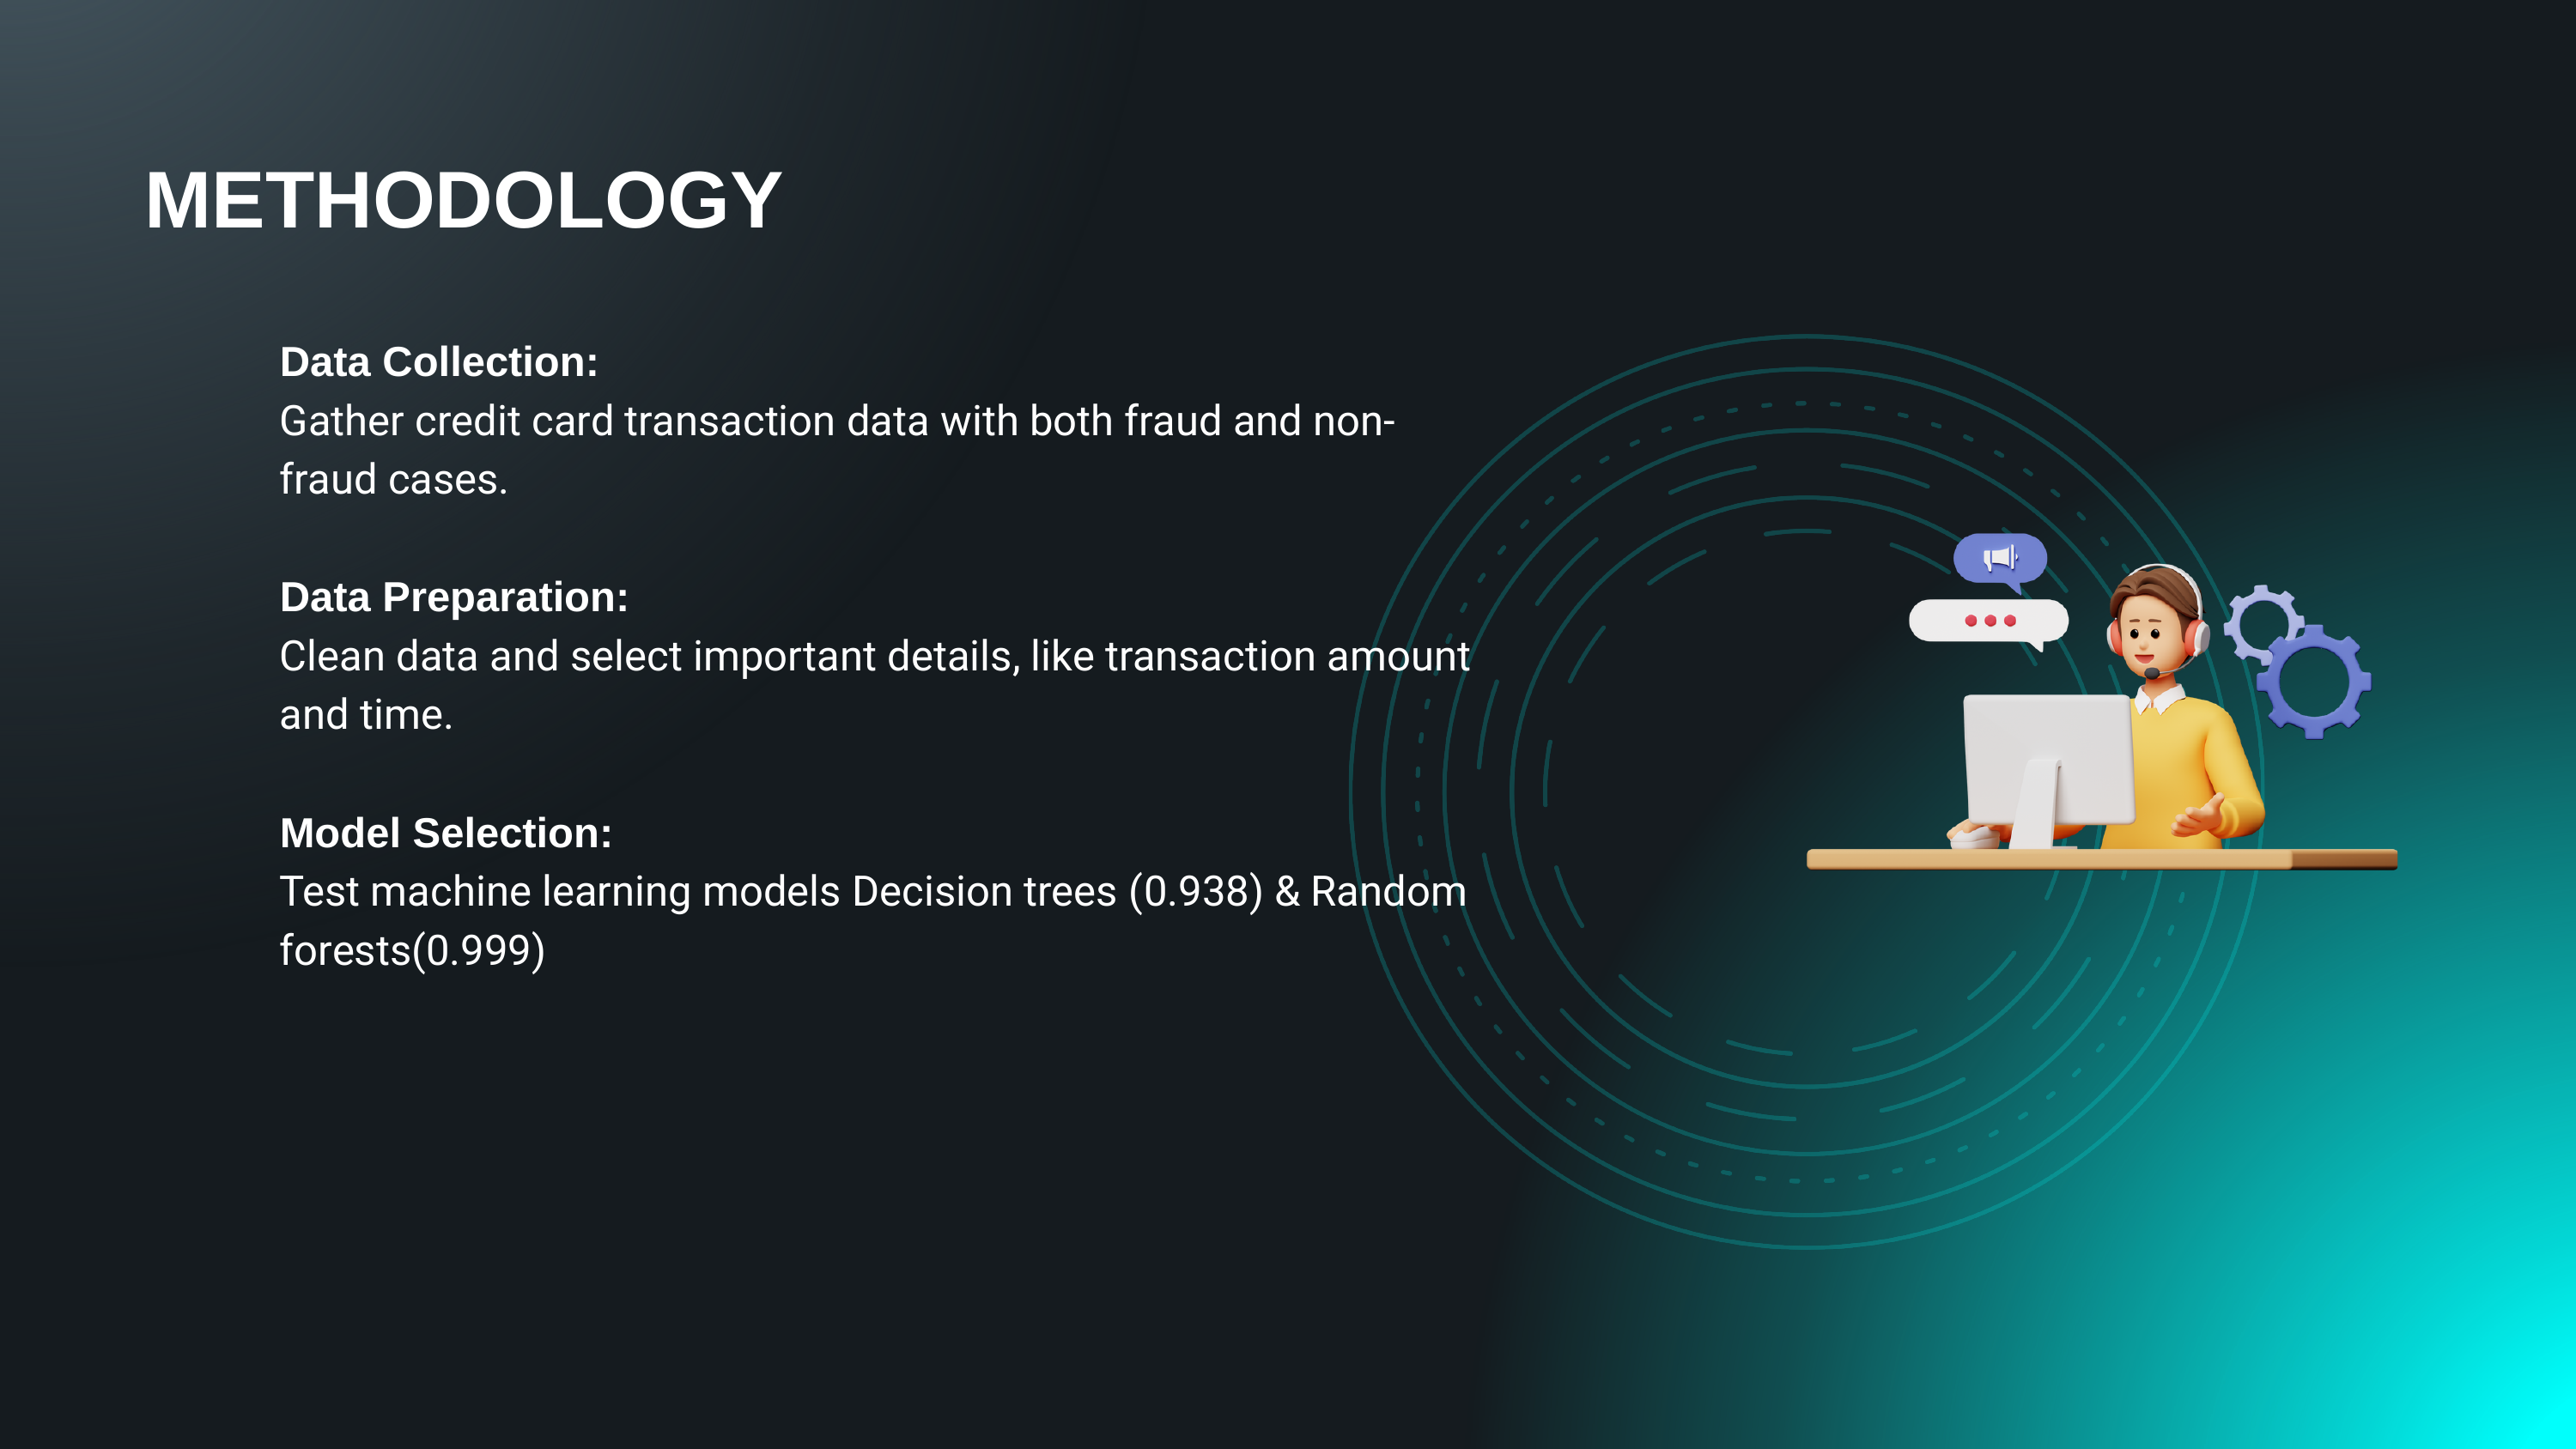

METHODOLOGY
Data Collection:
Gather credit card transaction data with both fraud and non-fraud cases.

Data Preparation:
Clean data and select important details, like transaction amount and time.

Model Selection:
Test machine learning models Decision trees (0.938) & Random forests(0.999)